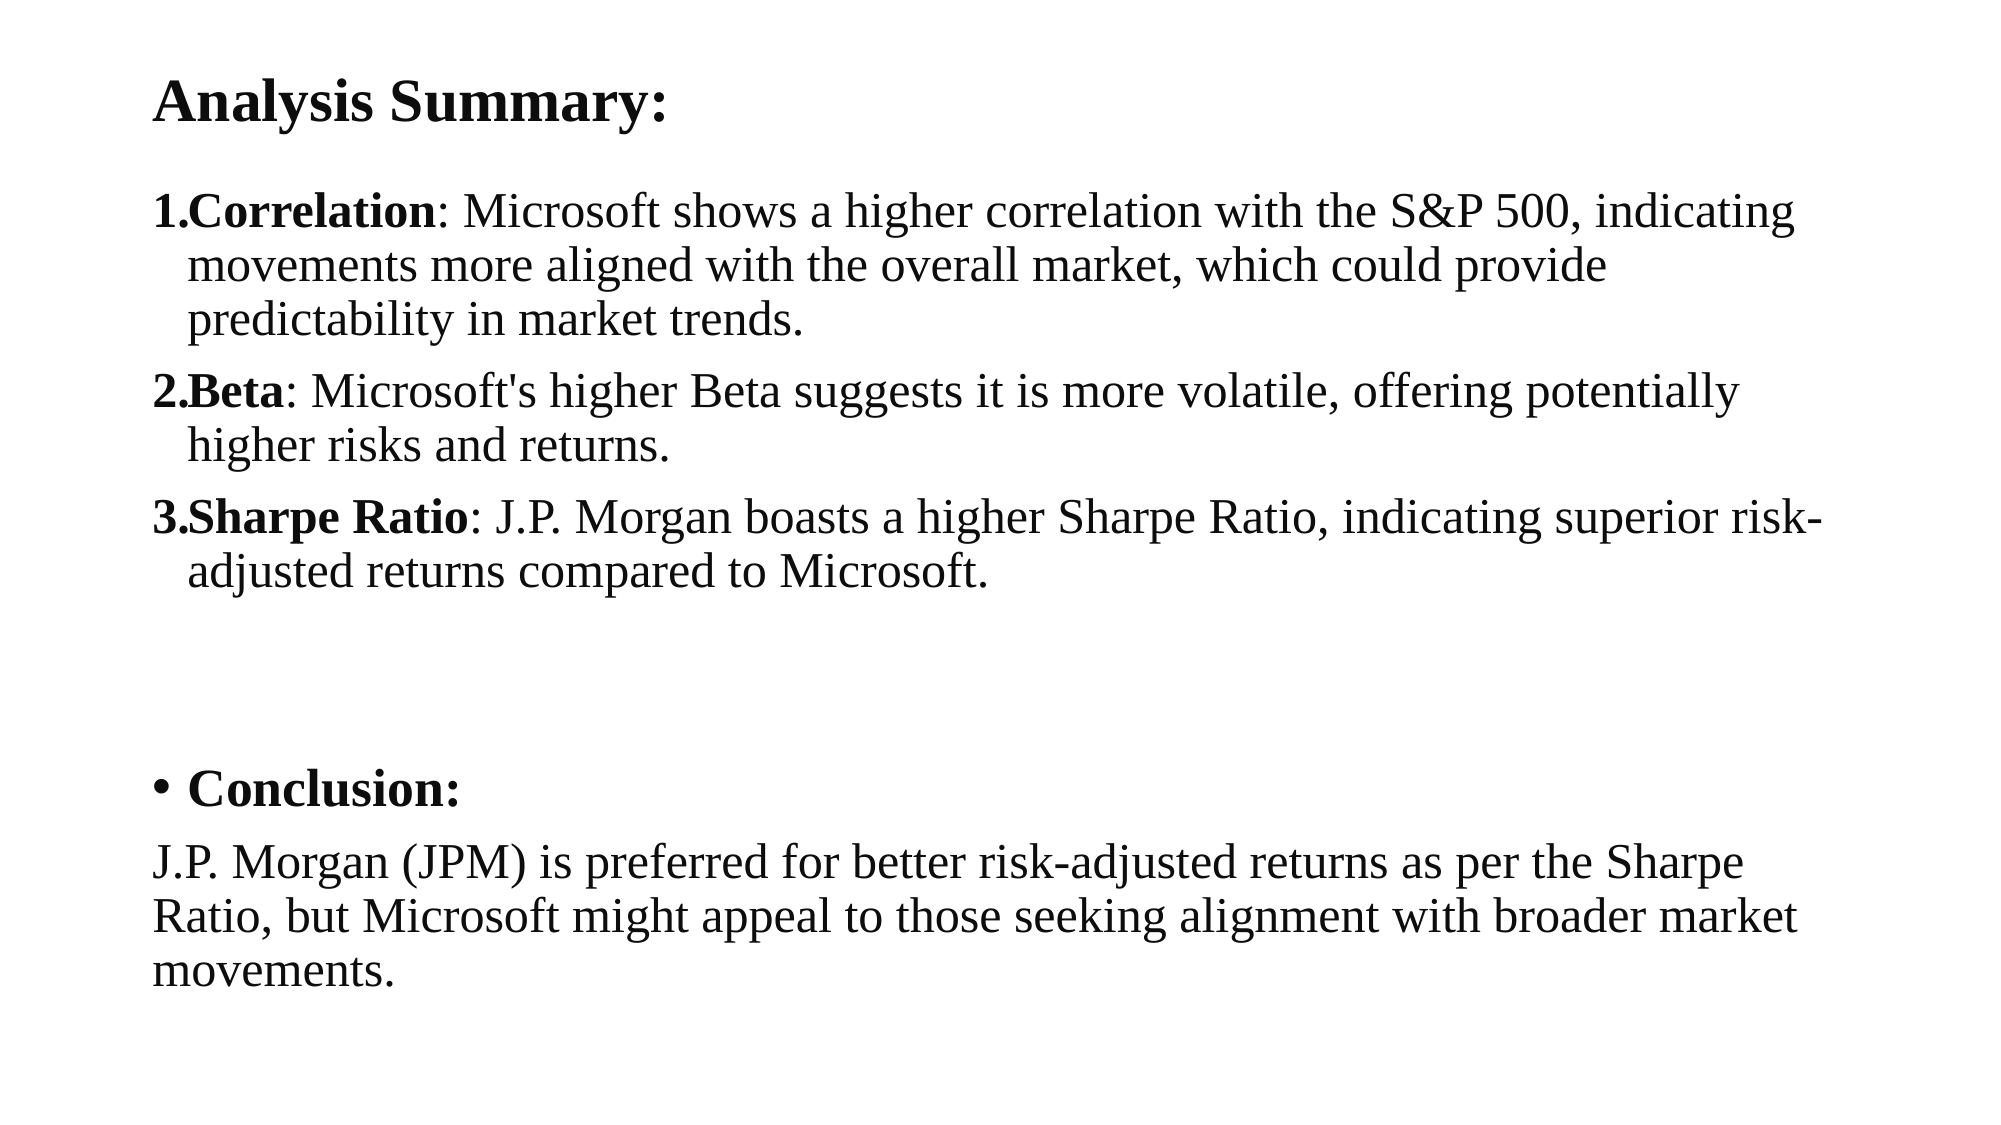

# Analysis Summary:
Correlation: Microsoft shows a higher correlation with the S&P 500, indicating movements more aligned with the overall market, which could provide predictability in market trends.
Beta: Microsoft's higher Beta suggests it is more volatile, offering potentially higher risks and returns.
Sharpe Ratio: J.P. Morgan boasts a higher Sharpe Ratio, indicating superior risk-adjusted returns compared to Microsoft.

Conclusion:
J.P. Morgan (JPM) is preferred for better risk-adjusted returns as per the Sharpe Ratio, but Microsoft might appeal to those seeking alignment with broader market movements.